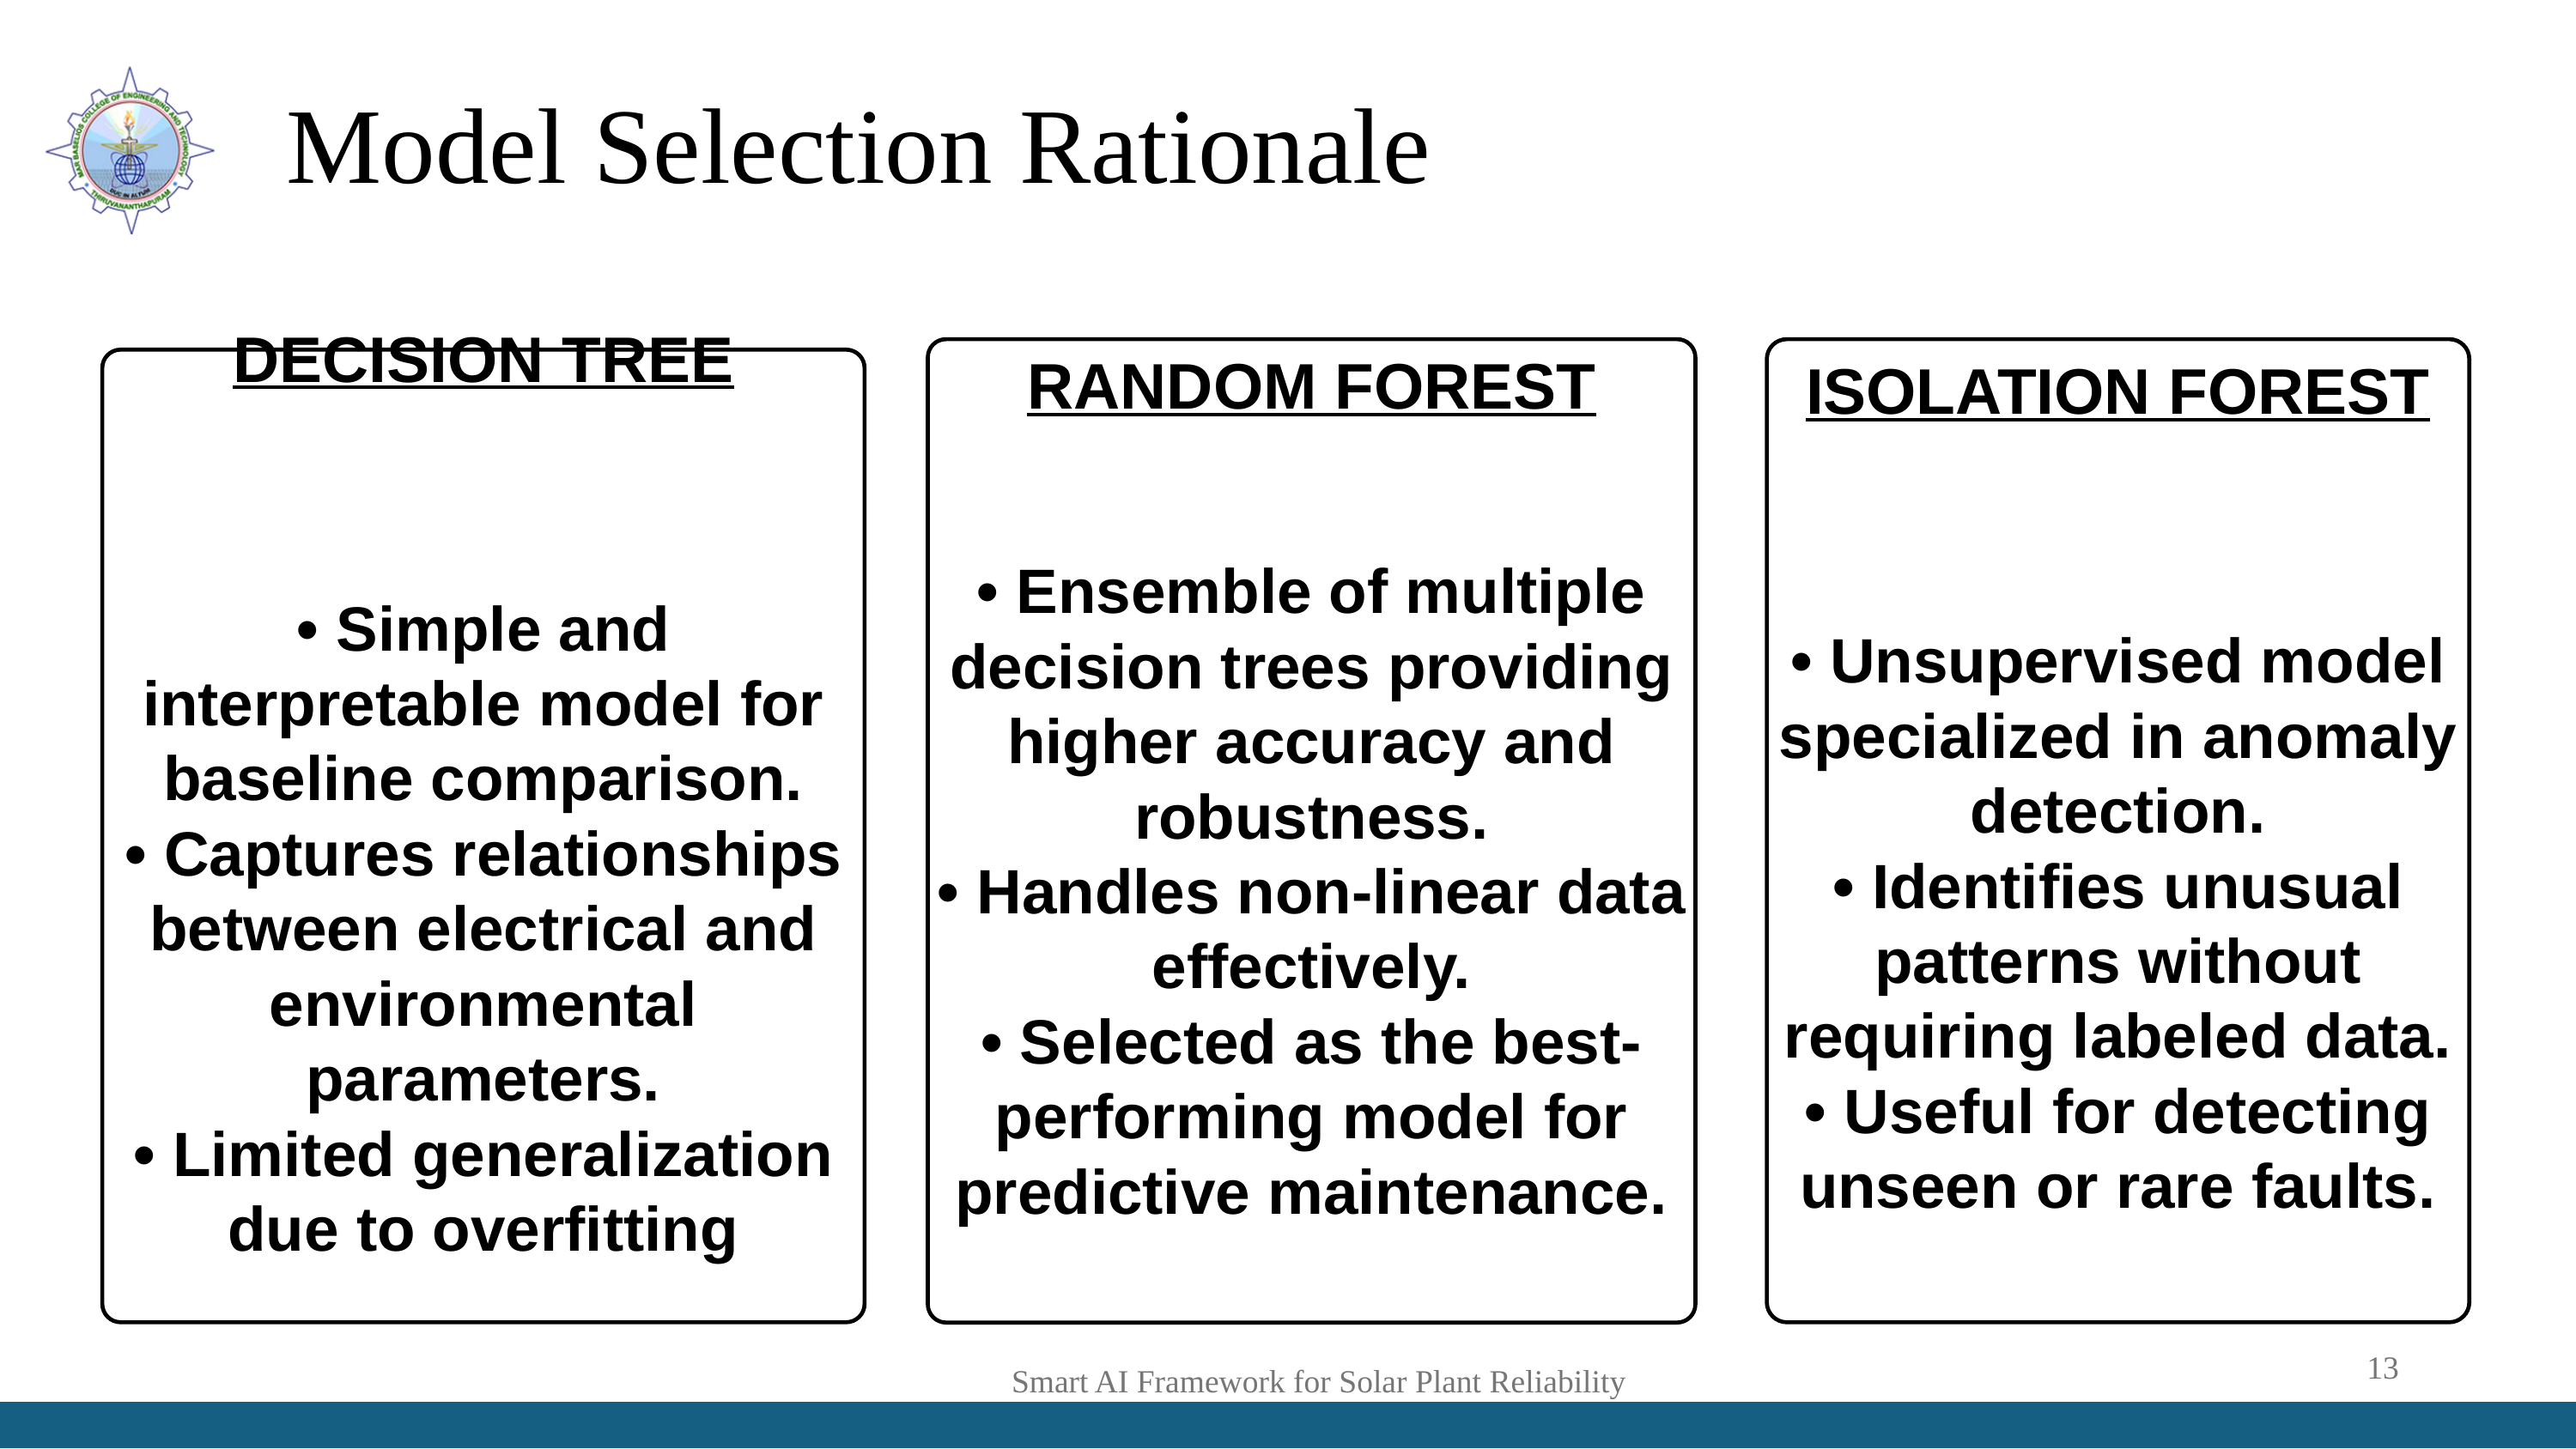

Model Selection Rationale

RANDOM FOREST

• Ensemble of multiple decision trees providing higher accuracy and robustness.
• Handles non-linear data effectively.
• Selected as the best-performing model for predictive maintenance.

ISOLATION FOREST

• Unsupervised model specialized in anomaly detection.
• Identifies unusual patterns without requiring labeled data.
• Useful for detecting unseen or rare faults.

DECISION TREE

• Simple and interpretable model for baseline comparison.
• Captures relationships between electrical and environmental parameters.
• Limited generalization due to overfitting

Smart AI Framework for Solar Plant Reliability

13